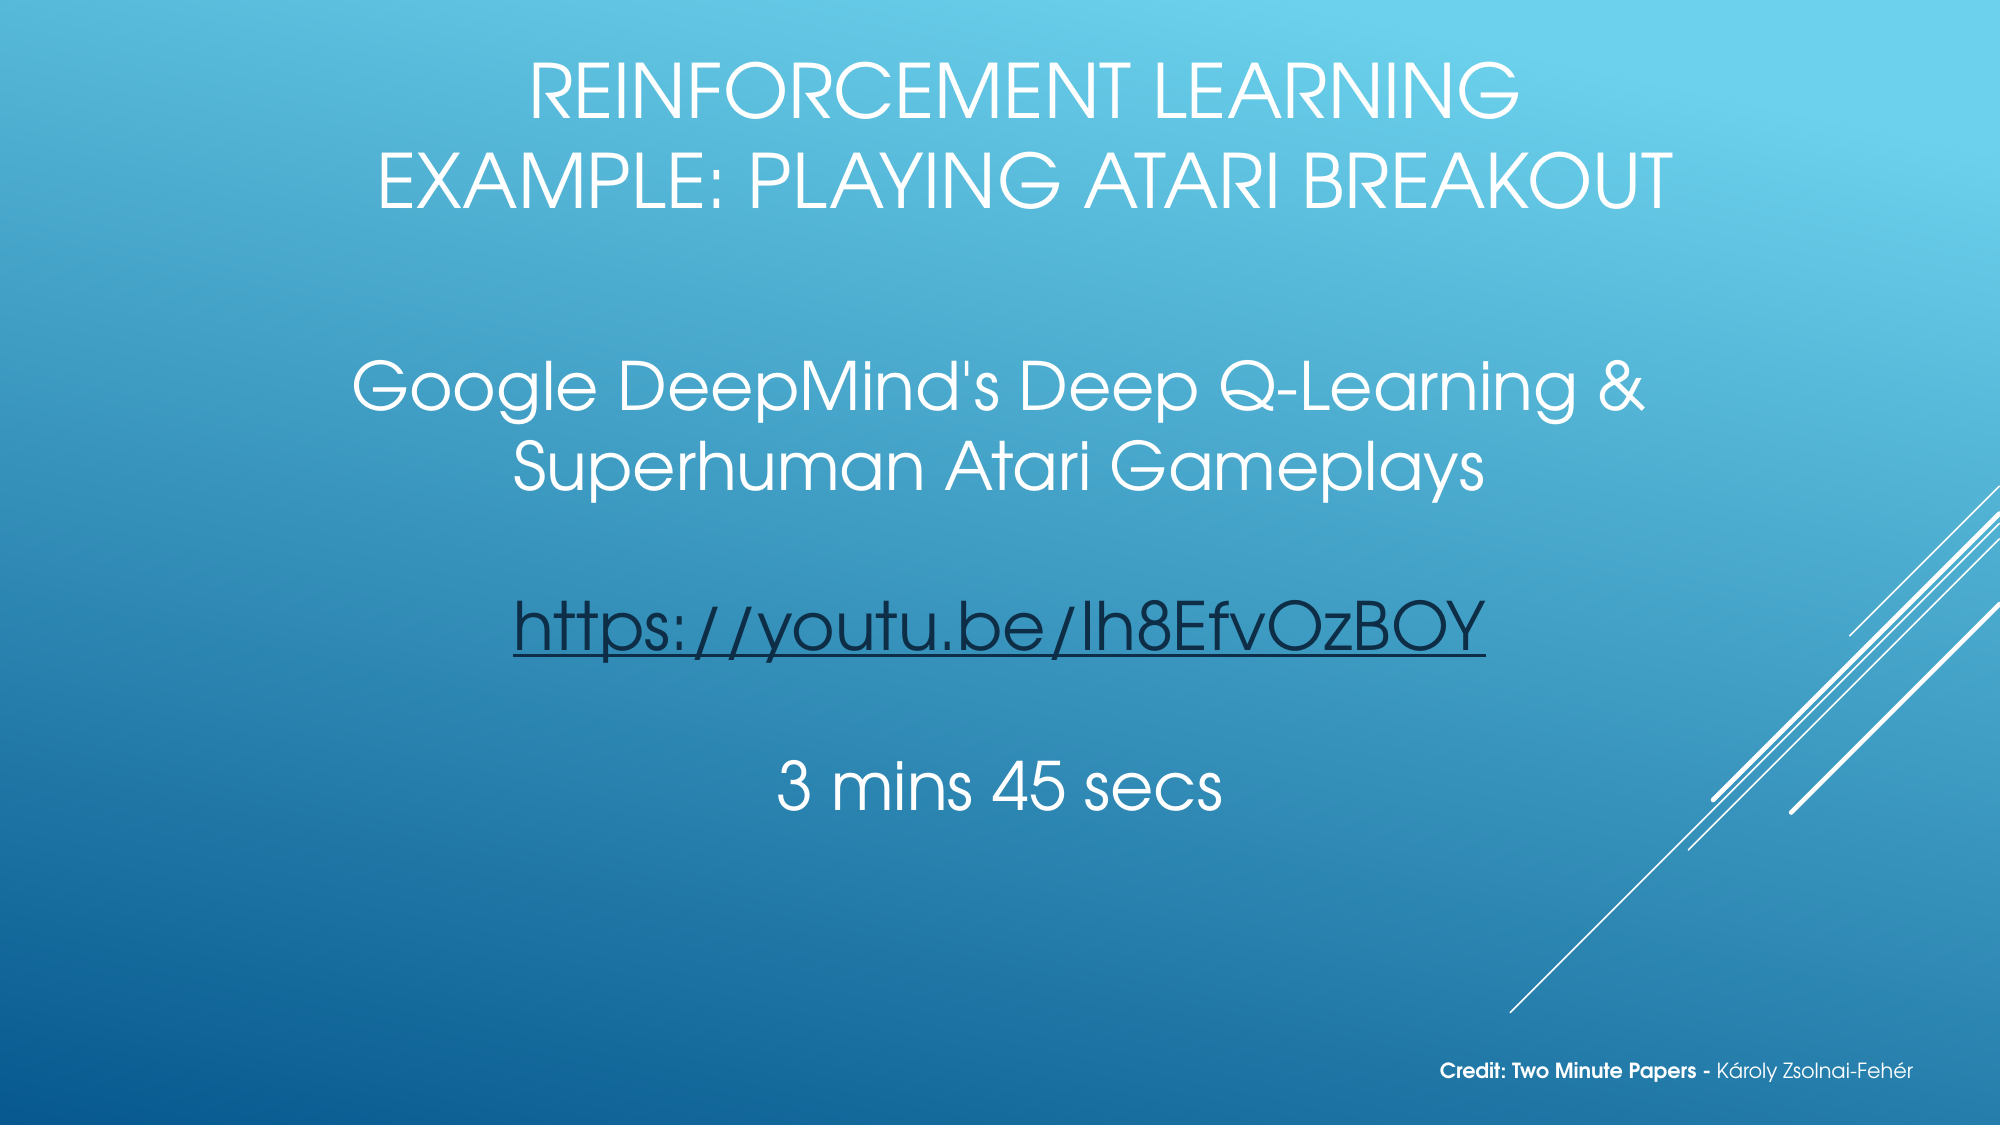

# Reinforcement Learning Example: Playing Atari breakout
Google DeepMind's Deep Q-Learning & Superhuman Atari Gameplays

https://youtu.be/Ih8EfvOzBOY

3 mins 45 secs

Credit: Two Minute Papers - Károly Zsolnai-Fehér